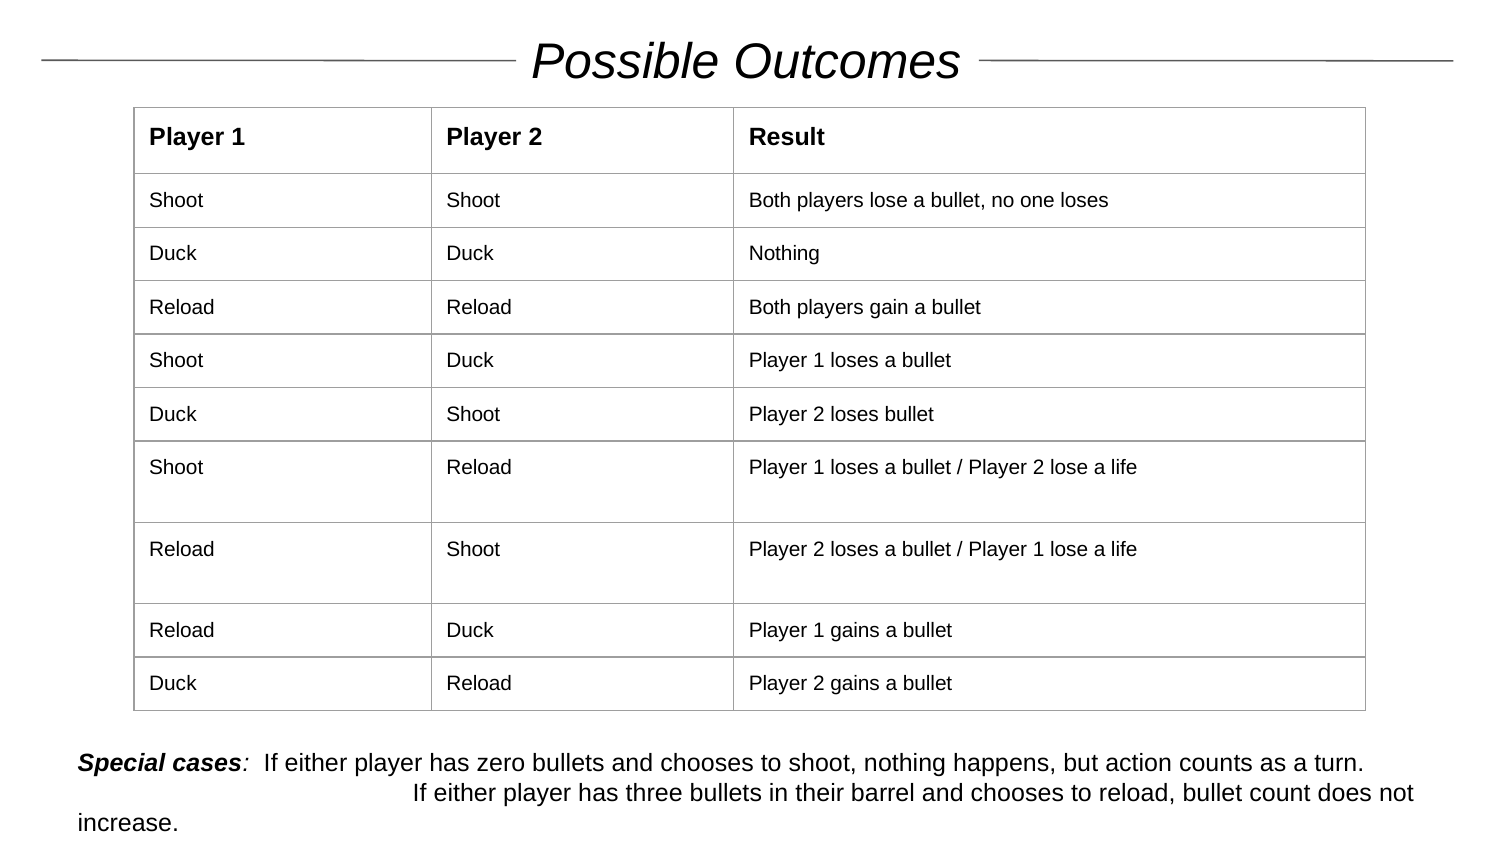

# Possible Outcomes
| Player 1 | Player 2 | Result |
| --- | --- | --- |
| Shoot | Shoot | Both players lose a bullet, no one loses |
| Duck | Duck | Nothing |
| Reload | Reload | Both players gain a bullet |
| Shoot | Duck | Player 1 loses a bullet |
| Duck | Shoot | Player 2 loses bullet |
| Shoot | Reload | Player 1 loses a bullet / Player 2 lose a life |
| Reload | Shoot | Player 2 loses a bullet / Player 1 lose a life |
| Reload | Duck | Player 1 gains a bullet |
| Duck | Reload | Player 2 gains a bullet |
Special cases:  If either player has zero bullets and chooses to shoot, nothing happens, but action counts as a turn.
		     If either player has three bullets in their barrel and chooses to reload, bullet count does not increase.